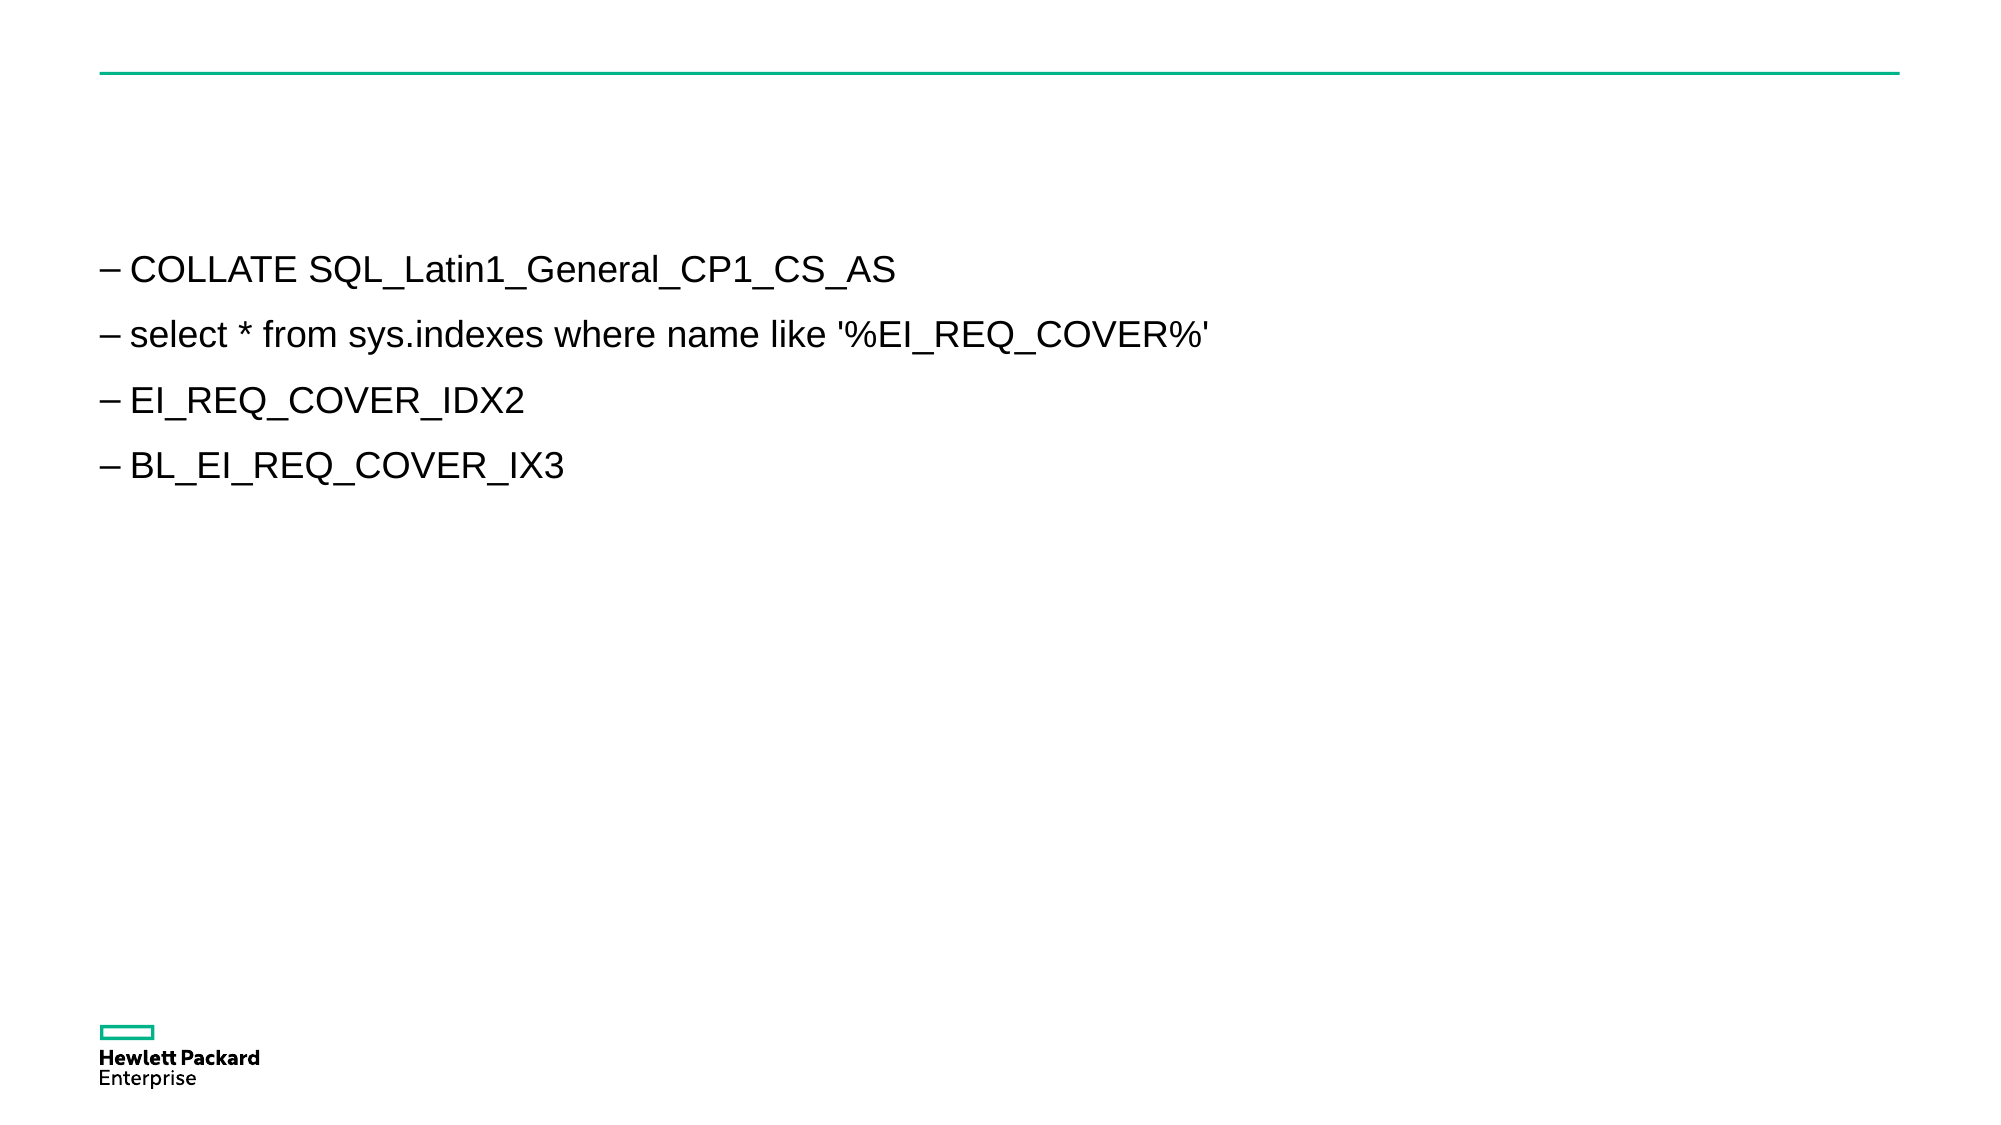

#
COLLATE SQL_Latin1_General_CP1_CS_AS
select * from sys.indexes where name like '%EI_REQ_COVER%'
EI_REQ_COVER_IDX2
BL_EI_REQ_COVER_IX3